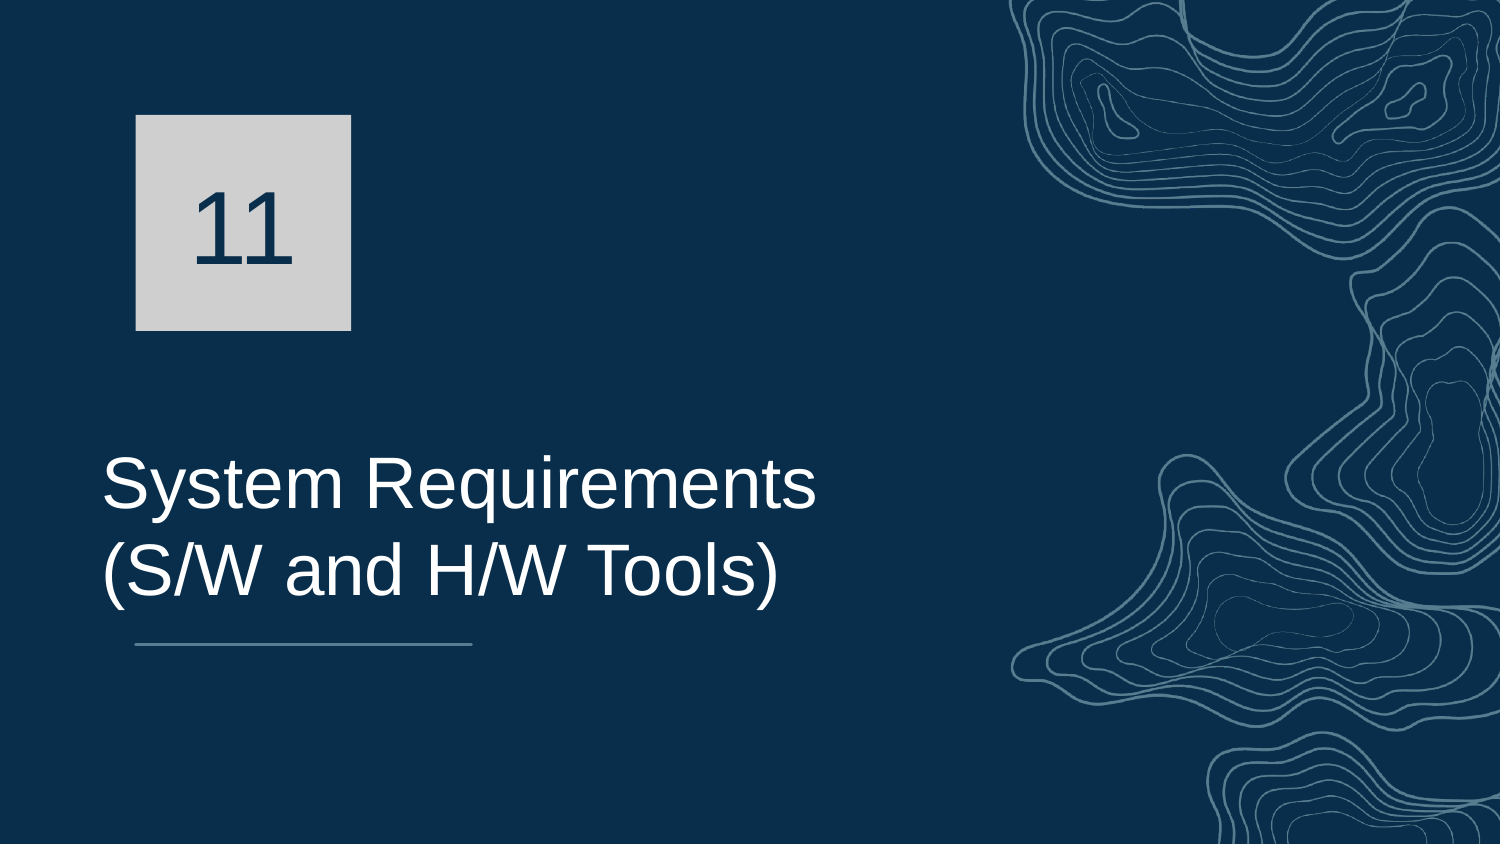

11
# System Requirements (S/W and H/W Tools)